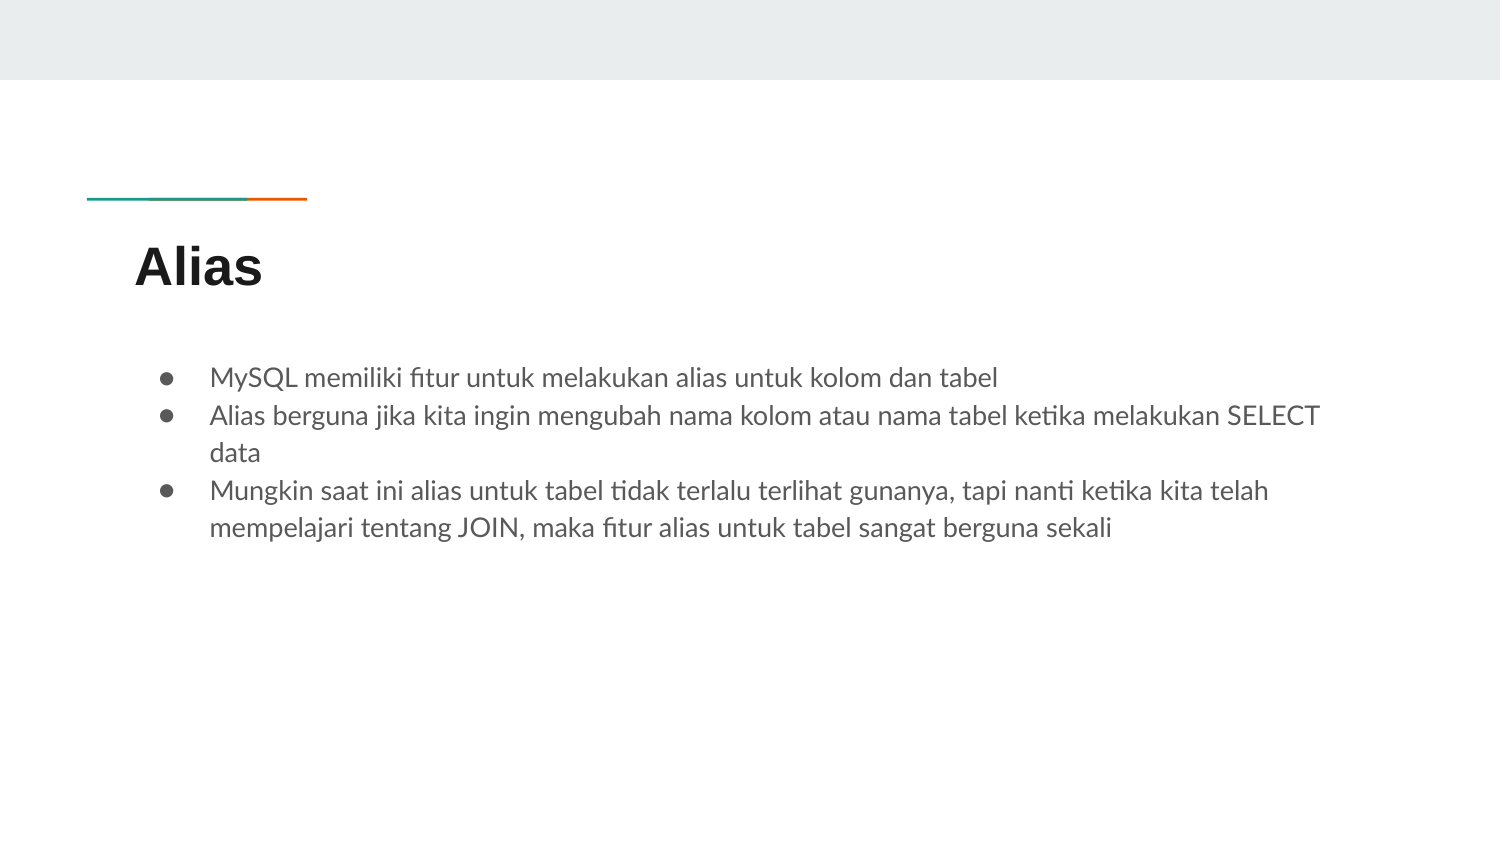

# Alias
MySQL memiliki fitur untuk melakukan alias untuk kolom dan tabel
Alias berguna jika kita ingin mengubah nama kolom atau nama tabel ketika melakukan SELECT data
Mungkin saat ini alias untuk tabel tidak terlalu terlihat gunanya, tapi nanti ketika kita telah mempelajari tentang JOIN, maka fitur alias untuk tabel sangat berguna sekali